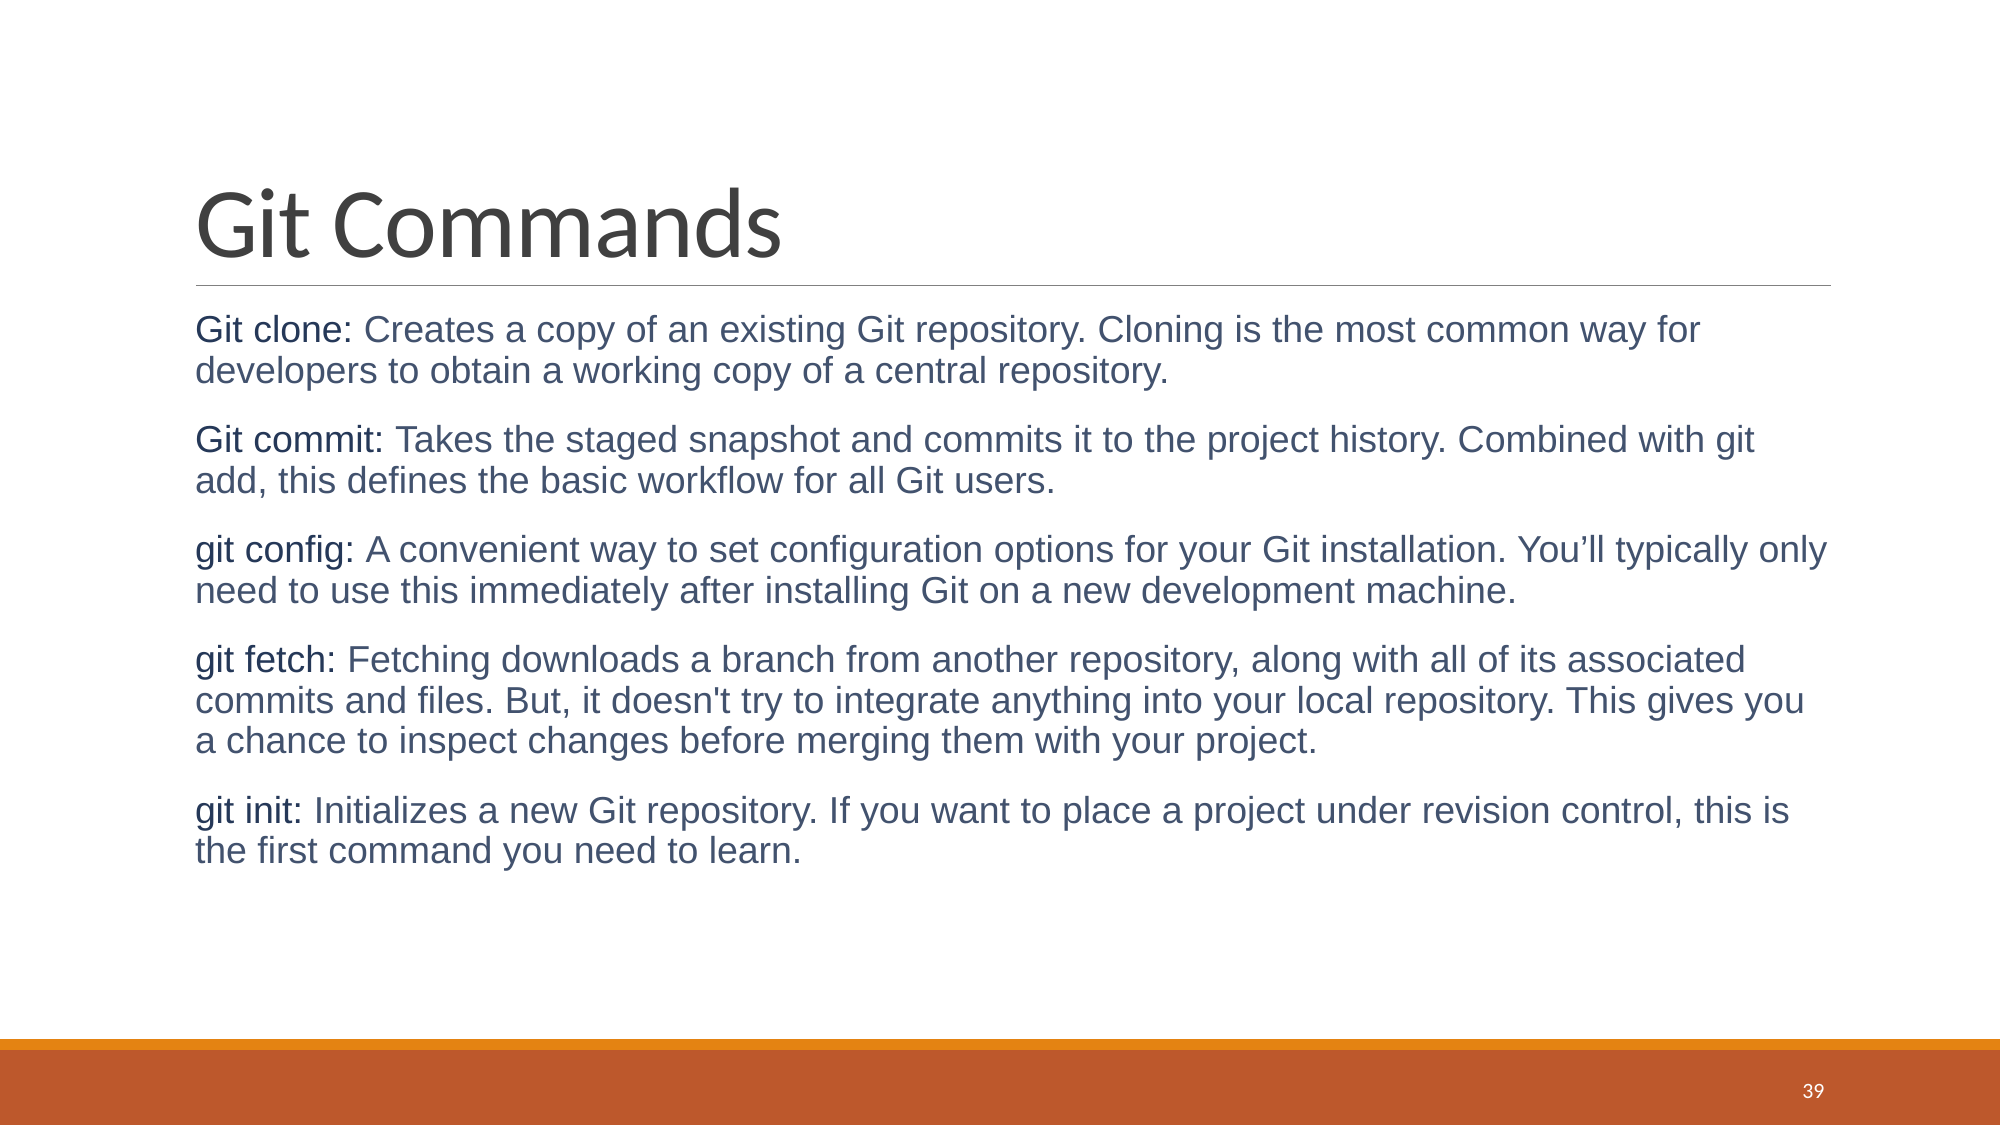

# Git Commands
Git clone: Creates a copy of an existing Git repository. Cloning is the most common way for developers to obtain a working copy of a central repository.
Git commit: Takes the staged snapshot and commits it to the project history. Combined with git add, this defines the basic workflow for all Git users.
git config: A convenient way to set configuration options for your Git installation. You’ll typically only need to use this immediately after installing Git on a new development machine.
git fetch: Fetching downloads a branch from another repository, along with all of its associated commits and files. But, it doesn't try to integrate anything into your local repository. This gives you a chance to inspect changes before merging them with your project.
git init: Initializes a new Git repository. If you want to place a project under revision control, this is the first command you need to learn.

39